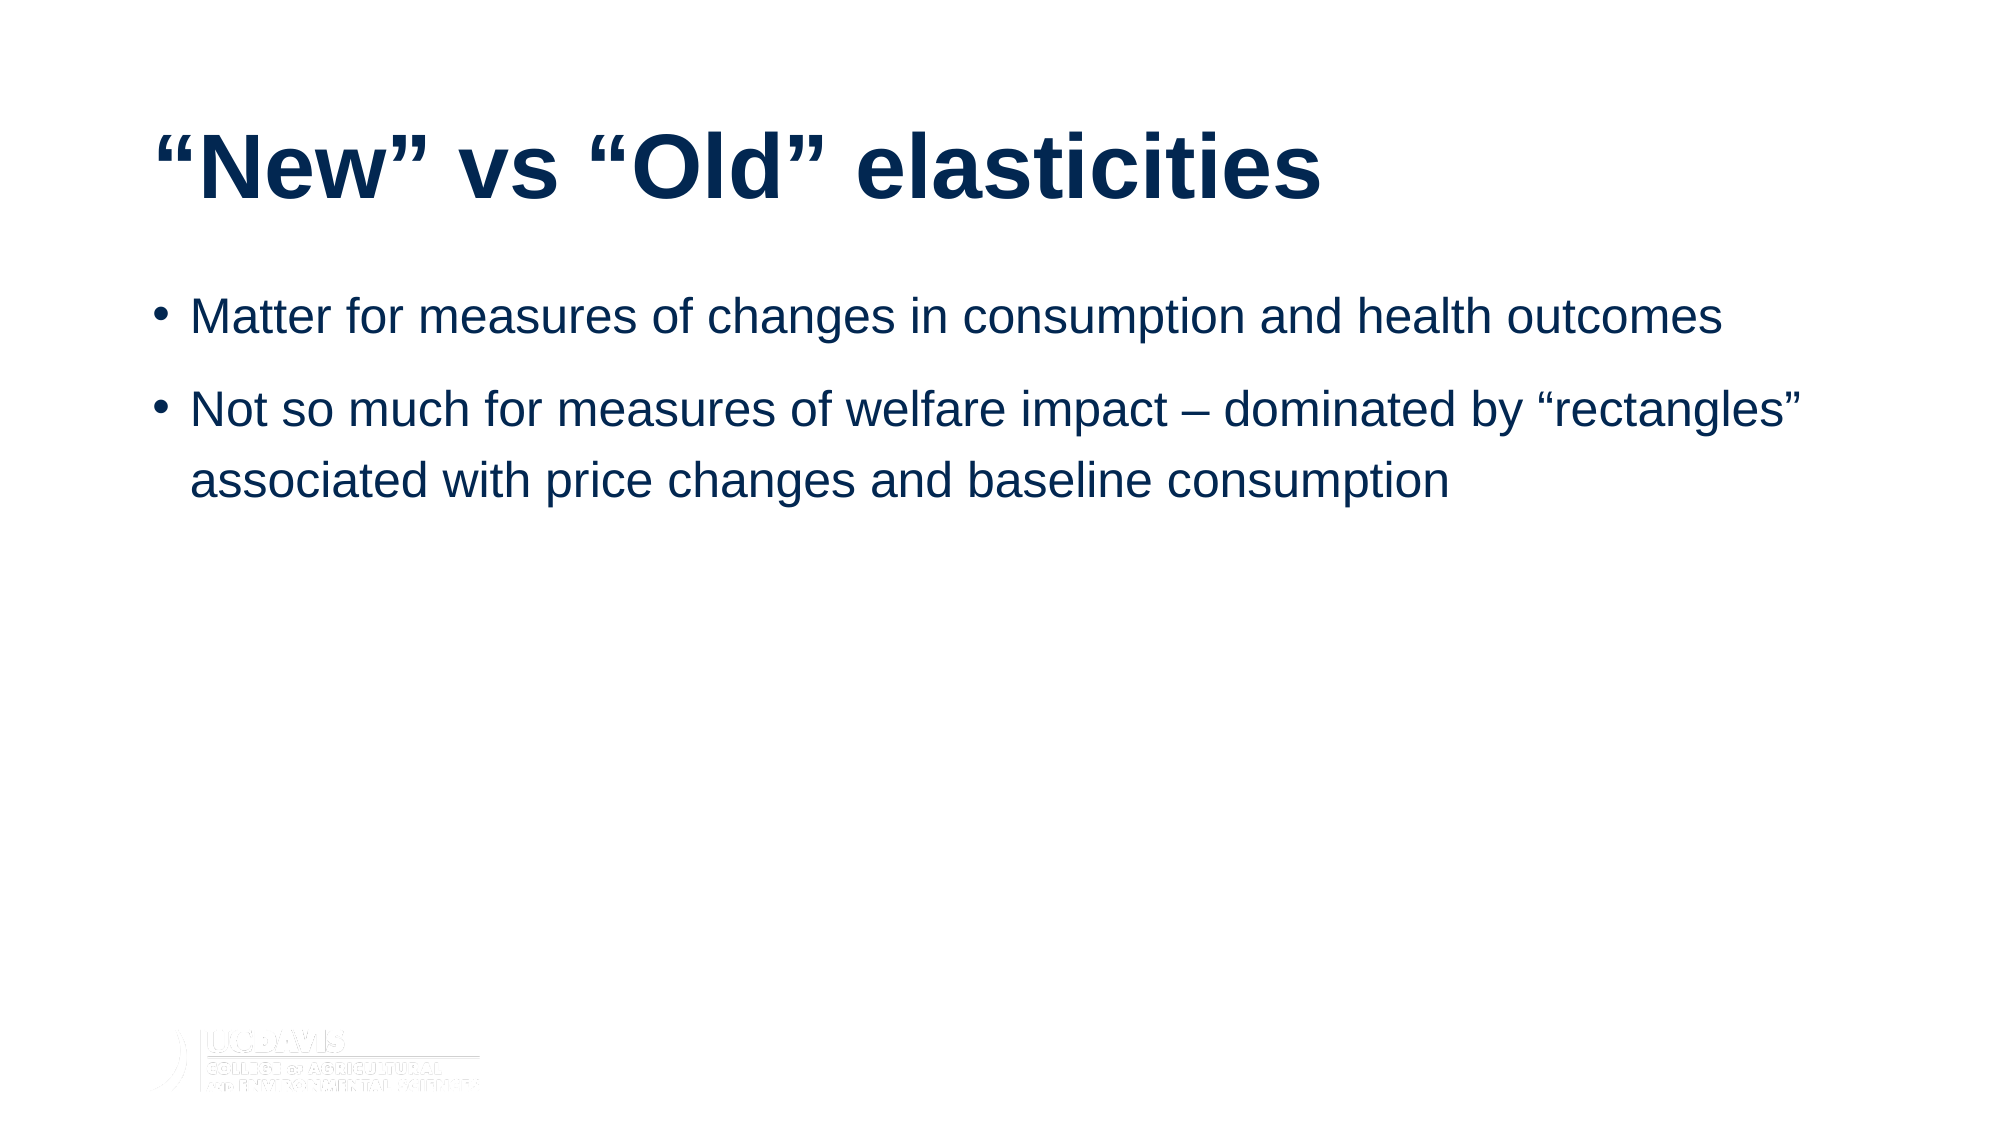

# “New” vs “Old” elasticities
Matter for measures of changes in consumption and health outcomes
Not so much for measures of welfare impact – dominated by “rectangles” associated with price changes and baseline consumption